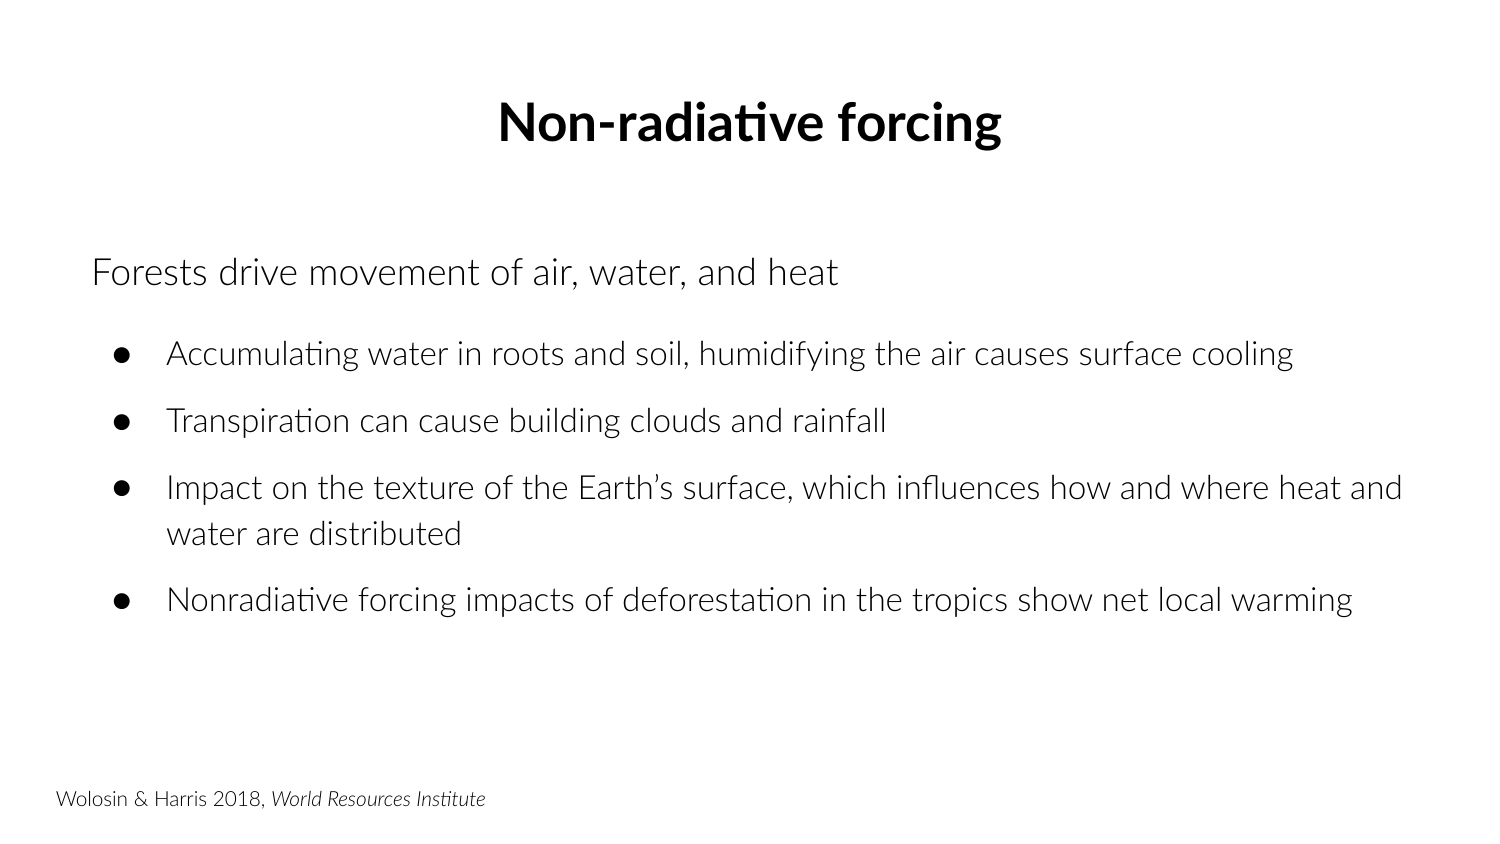

# Non-radiative forcing
Forests drive movement of air, water, and heat
Accumulating water in roots and soil, humidifying the air causes surface cooling
Transpiration can cause building clouds and rainfall
Impact on the texture of the Earth’s surface, which influences how and where heat and water are distributed
Nonradiative forcing impacts of deforestation in the tropics show net local warming
Wolosin & Harris 2018, World Resources Institute